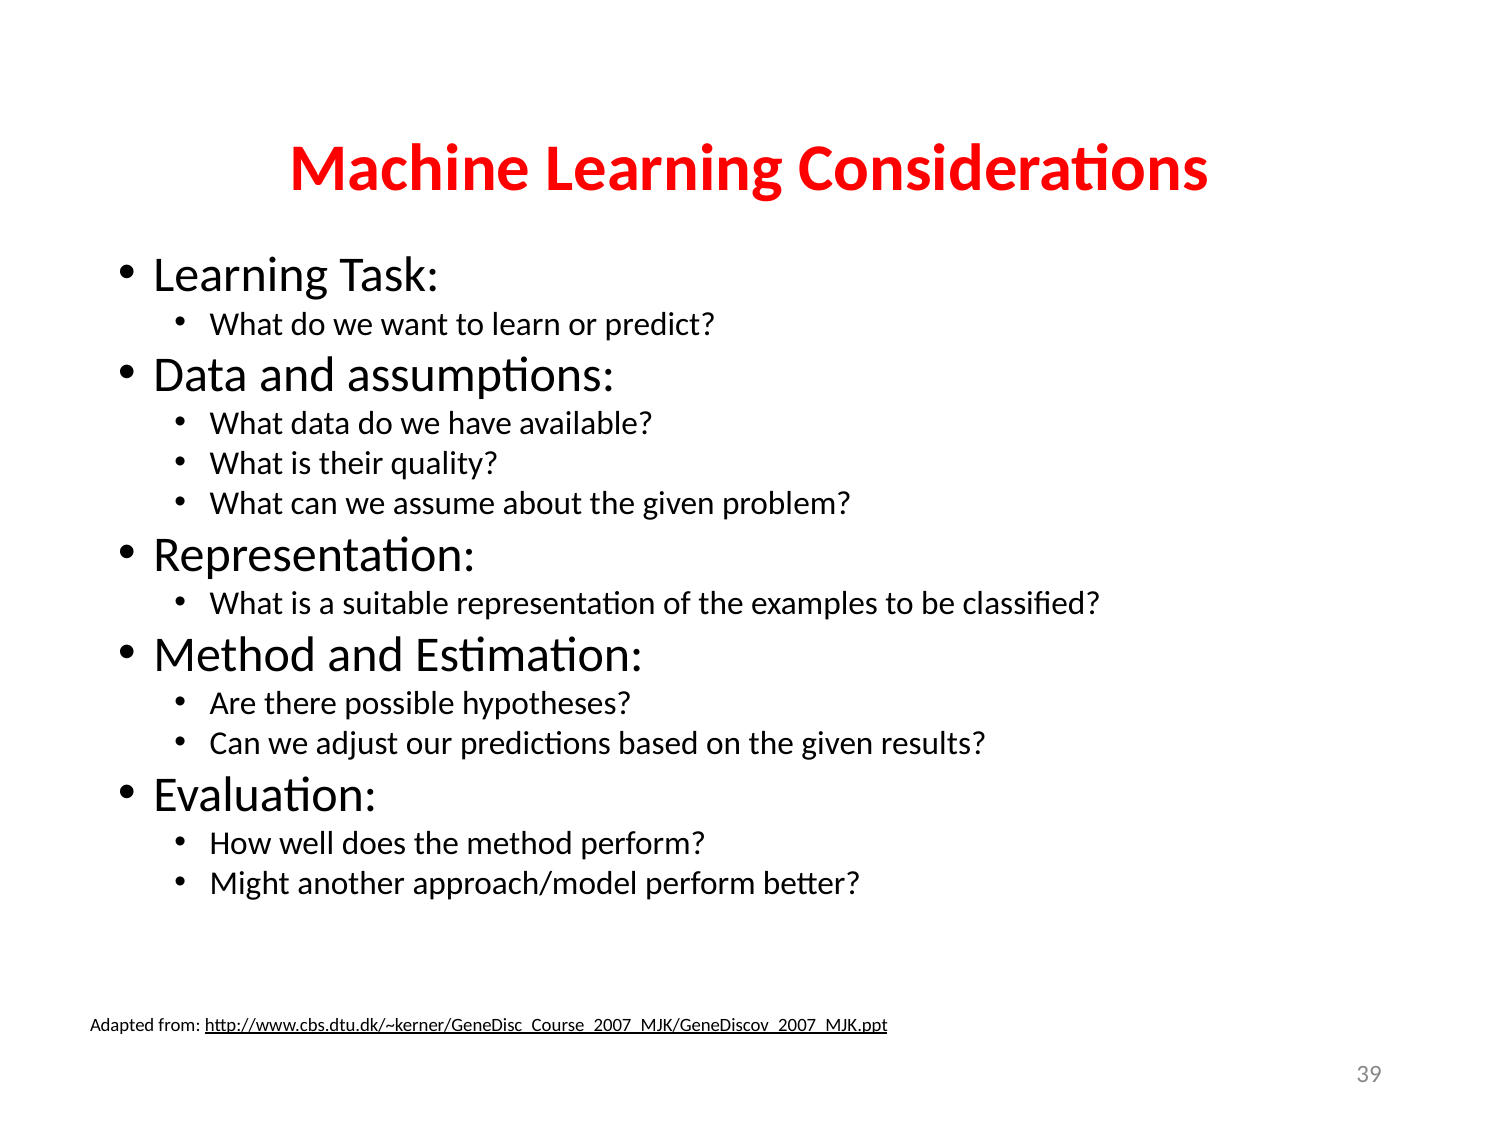

# Machine Learning Considerations
Learning Task:
What do we want to learn or predict?
Data and assumptions:
What data do we have available?
What is their quality?
What can we assume about the given problem?
Representation:
What is a suitable representation of the examples to be classified?
Method and Estimation:
Are there possible hypotheses?
Can we adjust our predictions based on the given results?
Evaluation:
How well does the method perform?
Might another approach/model perform better?
Adapted from: http://www.cbs.dtu.dk/~kerner/GeneDisc_Course_2007_MJK/GeneDiscov_2007_MJK.ppt
39